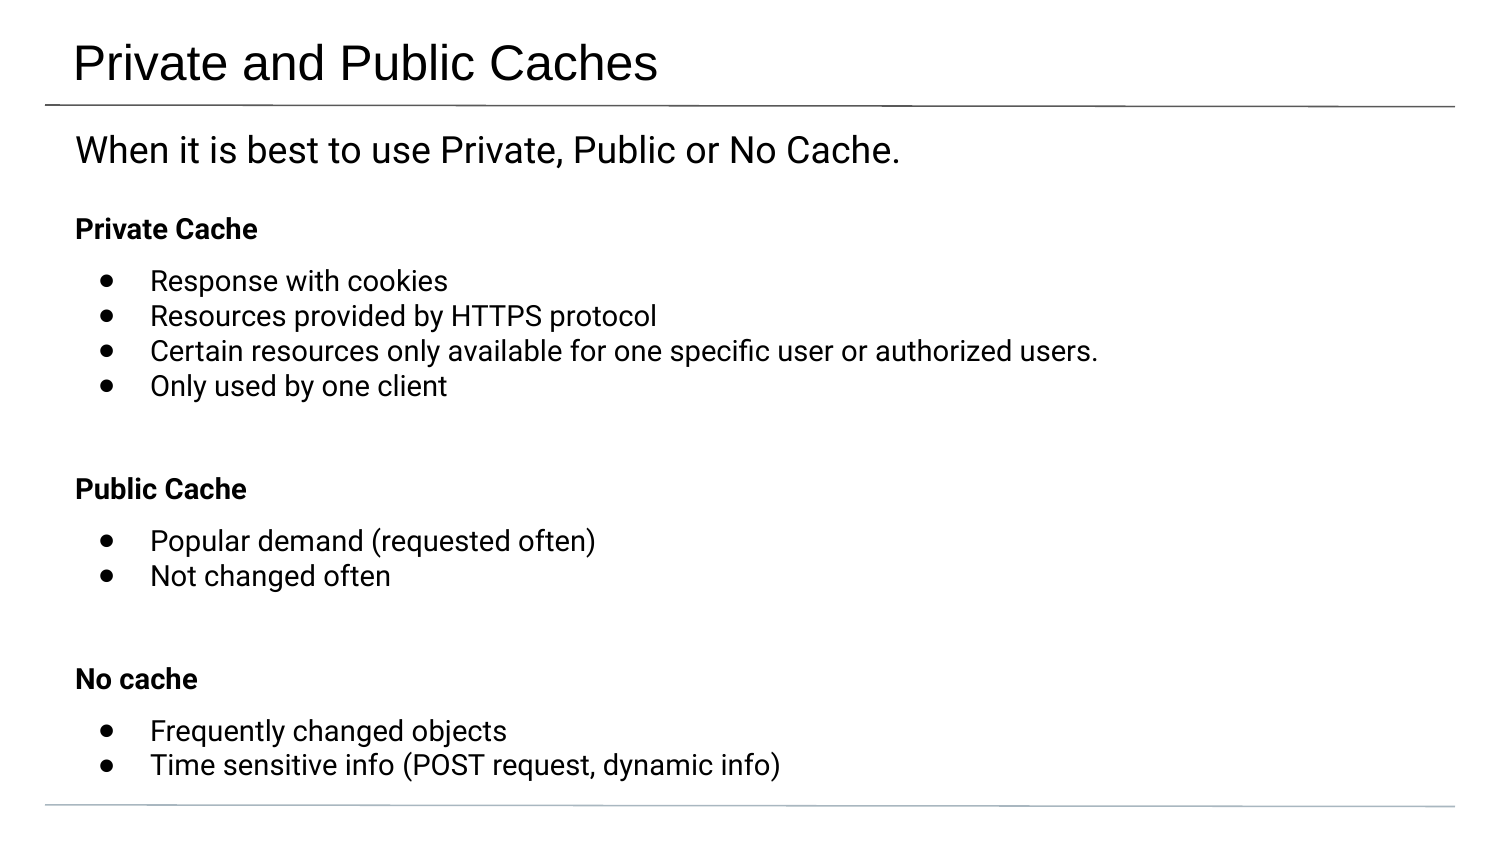

# Private and Public Caches
When it is best to use Private, Public or No Cache.
Private Cache
Response with cookies
Resources provided by HTTPS protocol
Certain resources only available for one specific user or authorized users.
Only used by one client

Public Cache
Popular demand (requested often)
Not changed often

No cache
Frequently changed objects
Time sensitive info (POST request, dynamic info)